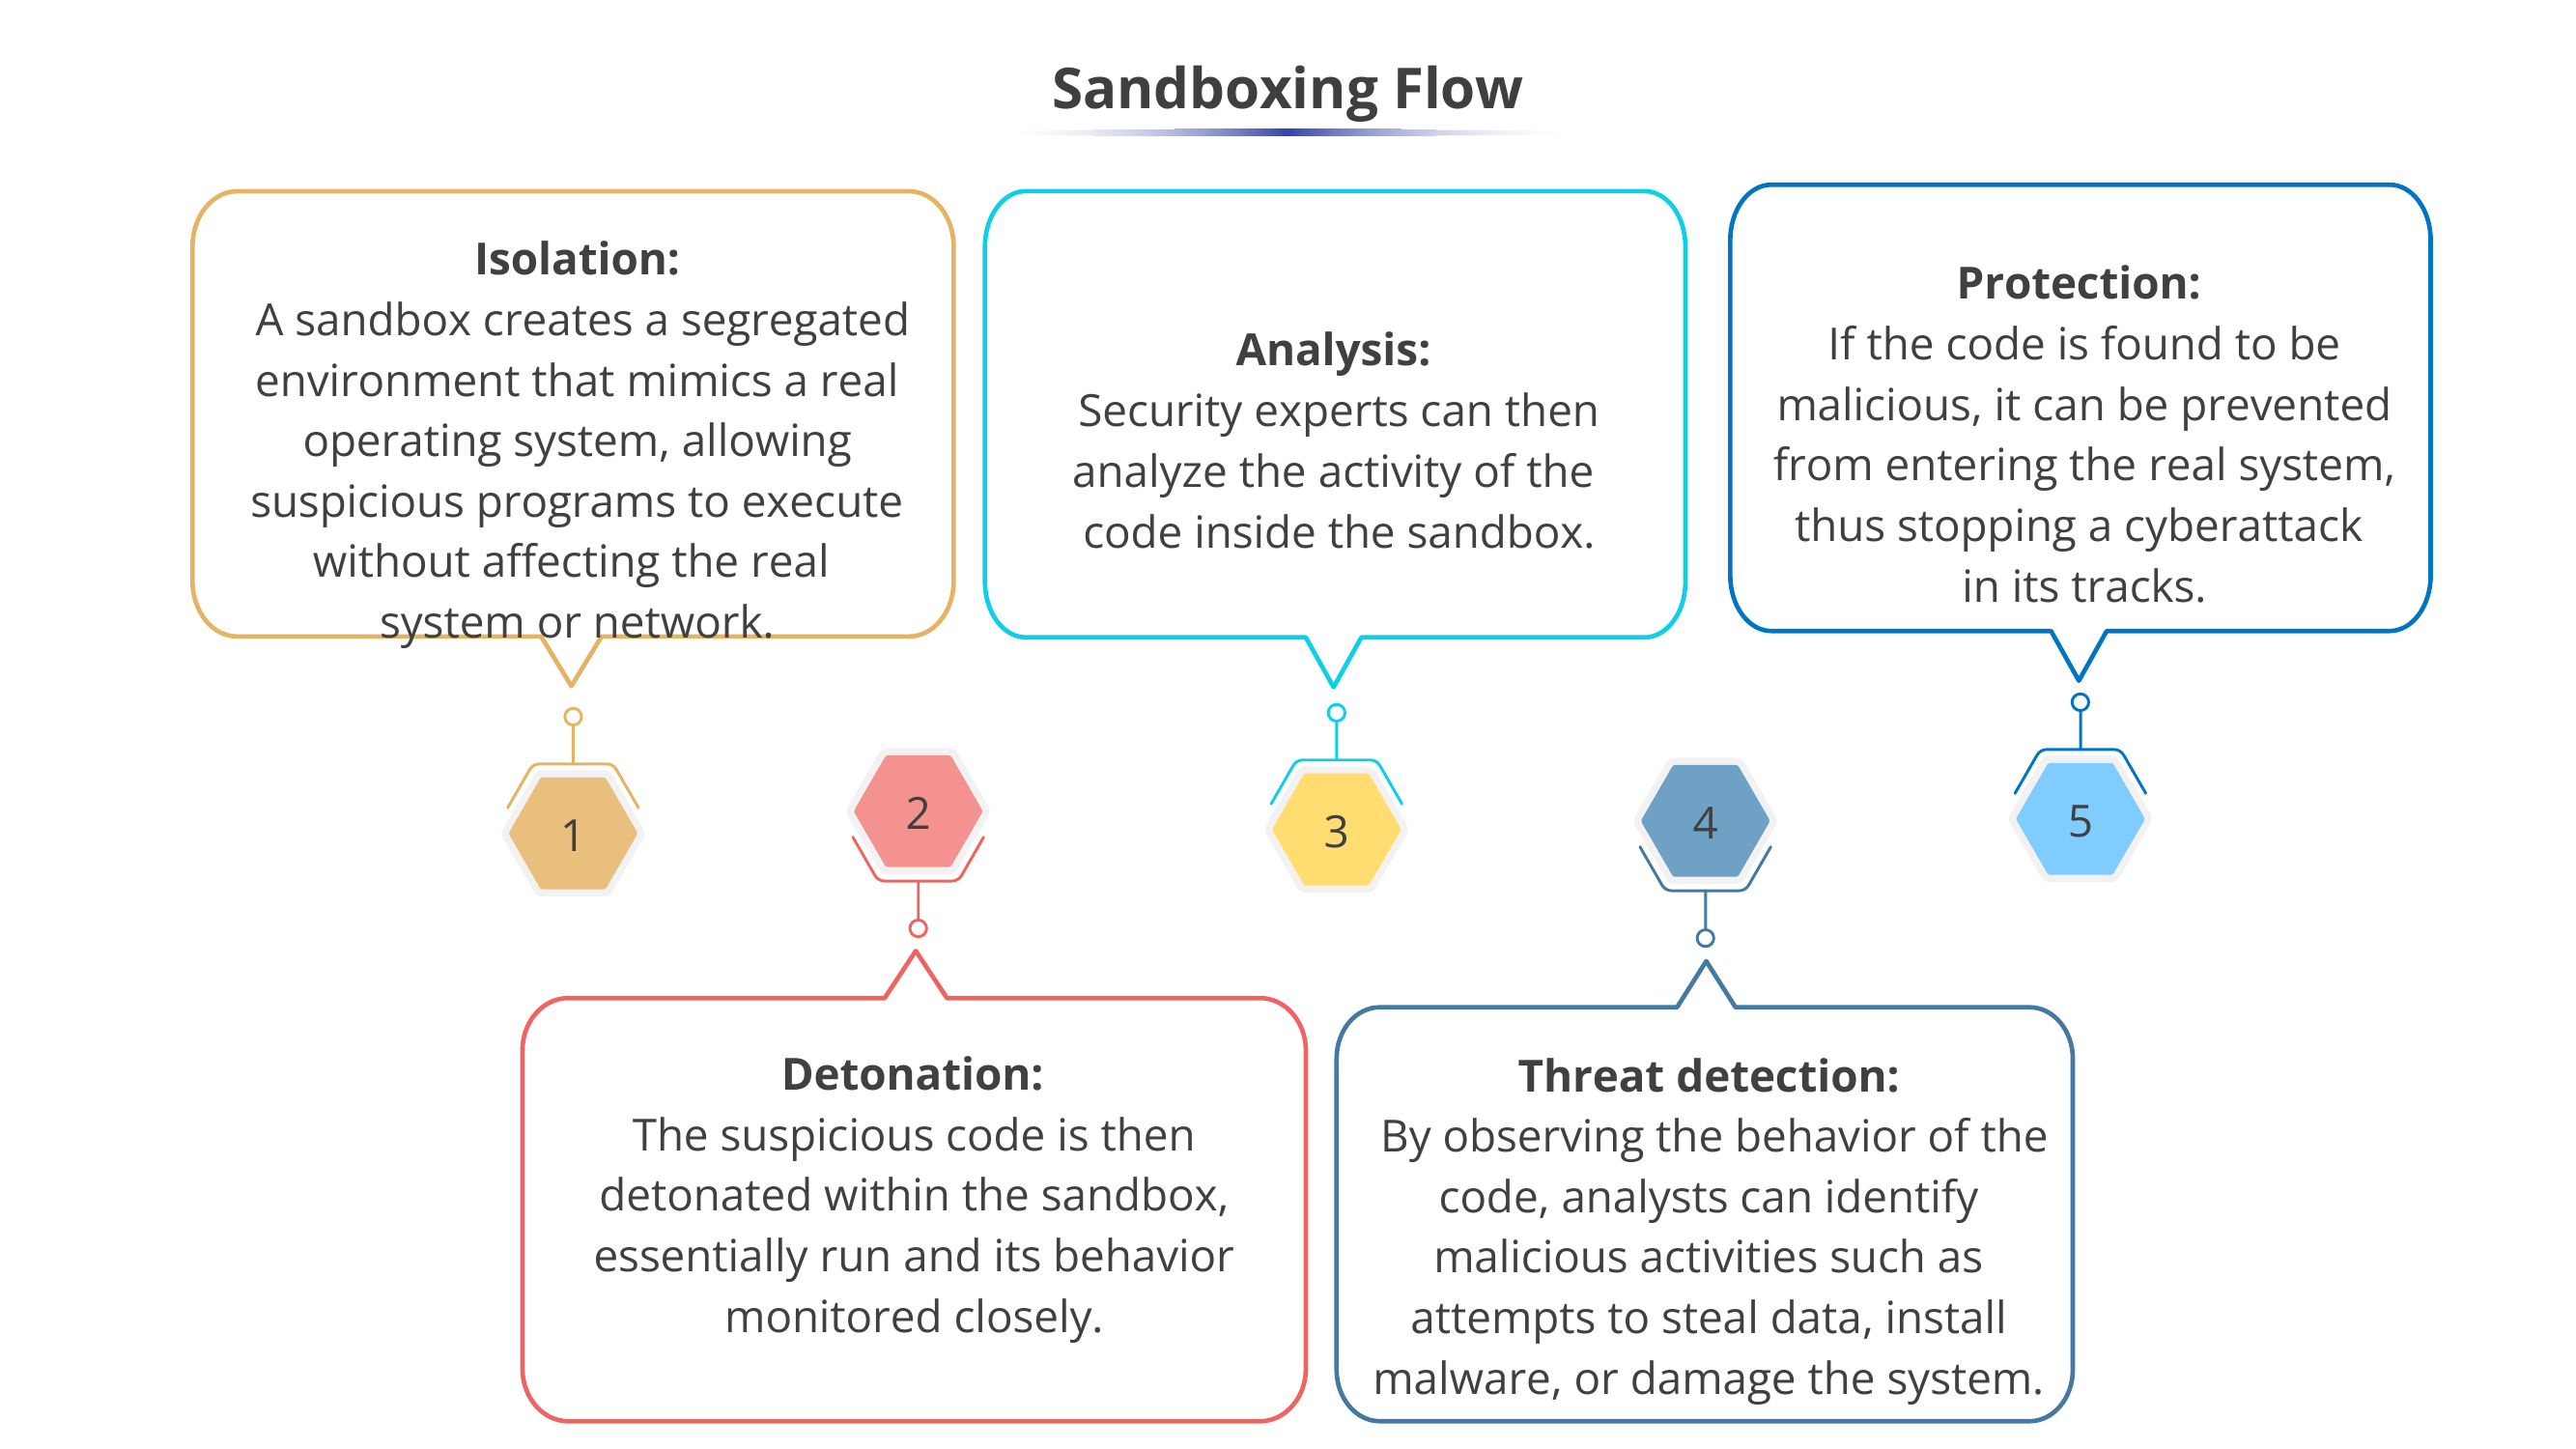

# Sandboxing Flow

Protection:
If the code is found to be malicious, it can be prevented from entering the real system, thus stopping a cyberattack
in its tracks.
Analysis:
Security experts can then analyze the activity of the
code inside the sandbox.
Isolation:
 A sandbox creates a segregated environment that mimics a real operating system, allowing suspicious programs to execute without affecting the real
system or network.

5

3

1

2

4

Detonation:
The suspicious code is then detonated within the sandbox, essentially run and its behavior monitored closely.

Threat detection:
 By observing the behavior of the code, analysts can identify malicious activities such as attempts to steal data, install malware, or damage the system.